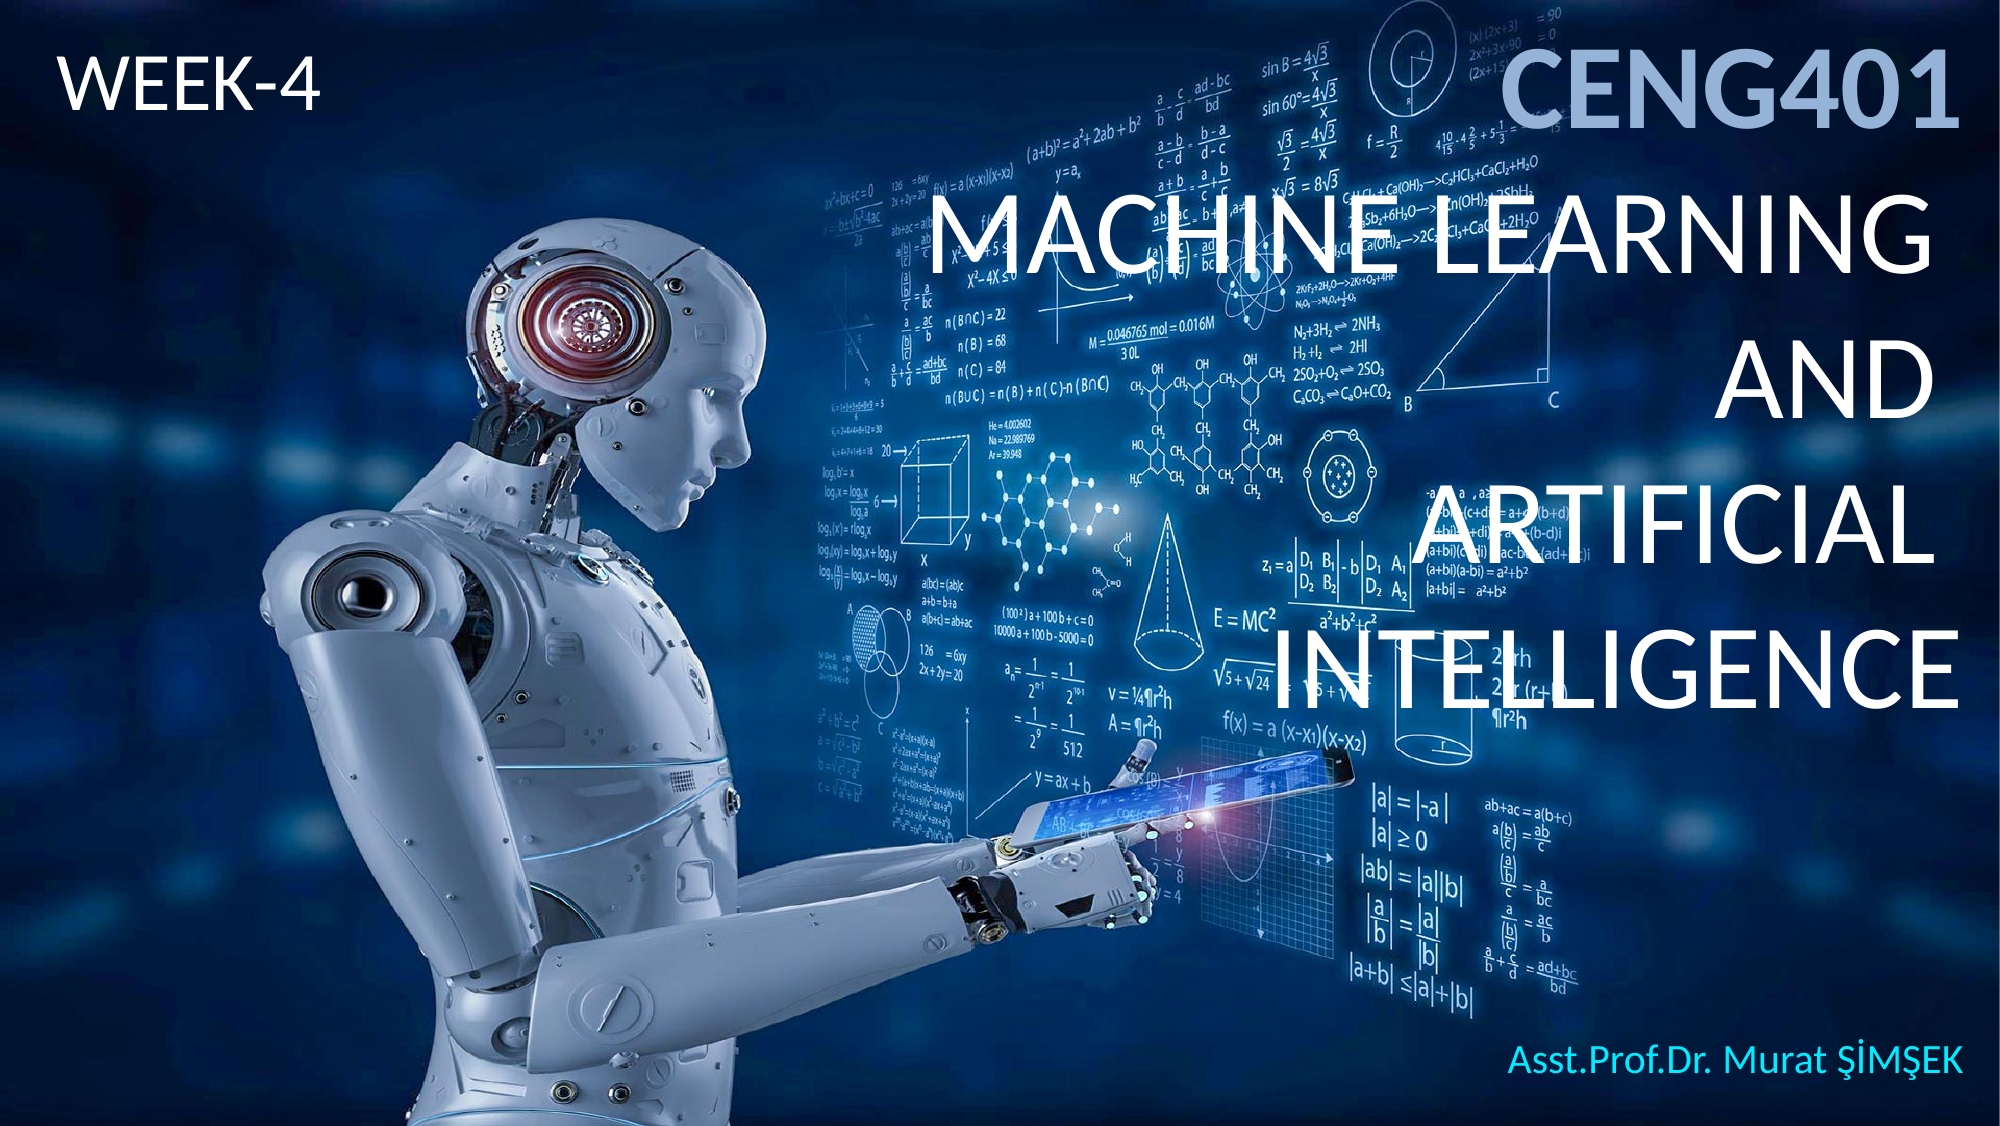

# CENG401 MACHINE LEARNING AND ARTIFICIAL INTELLIGENCE
WEEK-4
Asst.Prof.Dr. Murat ŞİMŞEK